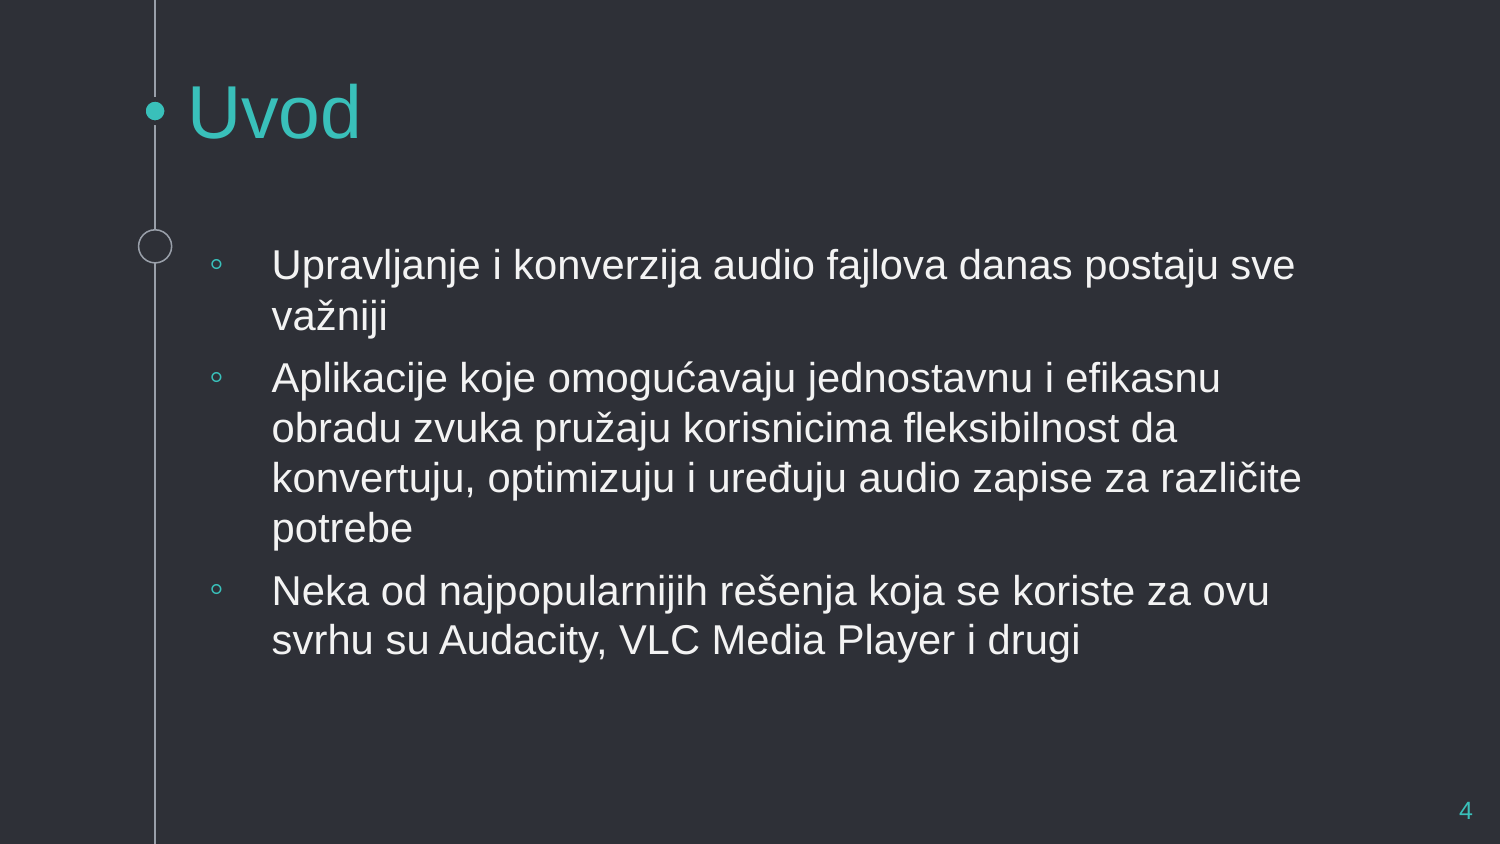

# Uvod
Upravljanje i konverzija audio fajlova danas postaju sve važniji
Aplikacije koje omogućavaju jednostavnu i efikasnu obradu zvuka pružaju korisnicima fleksibilnost da konvertuju, optimizuju i uređuju audio zapise za različite potrebe
Neka od najpopularnijih rešenja koja se koriste za ovu svrhu su Audacity, VLC Media Player i drugi
4